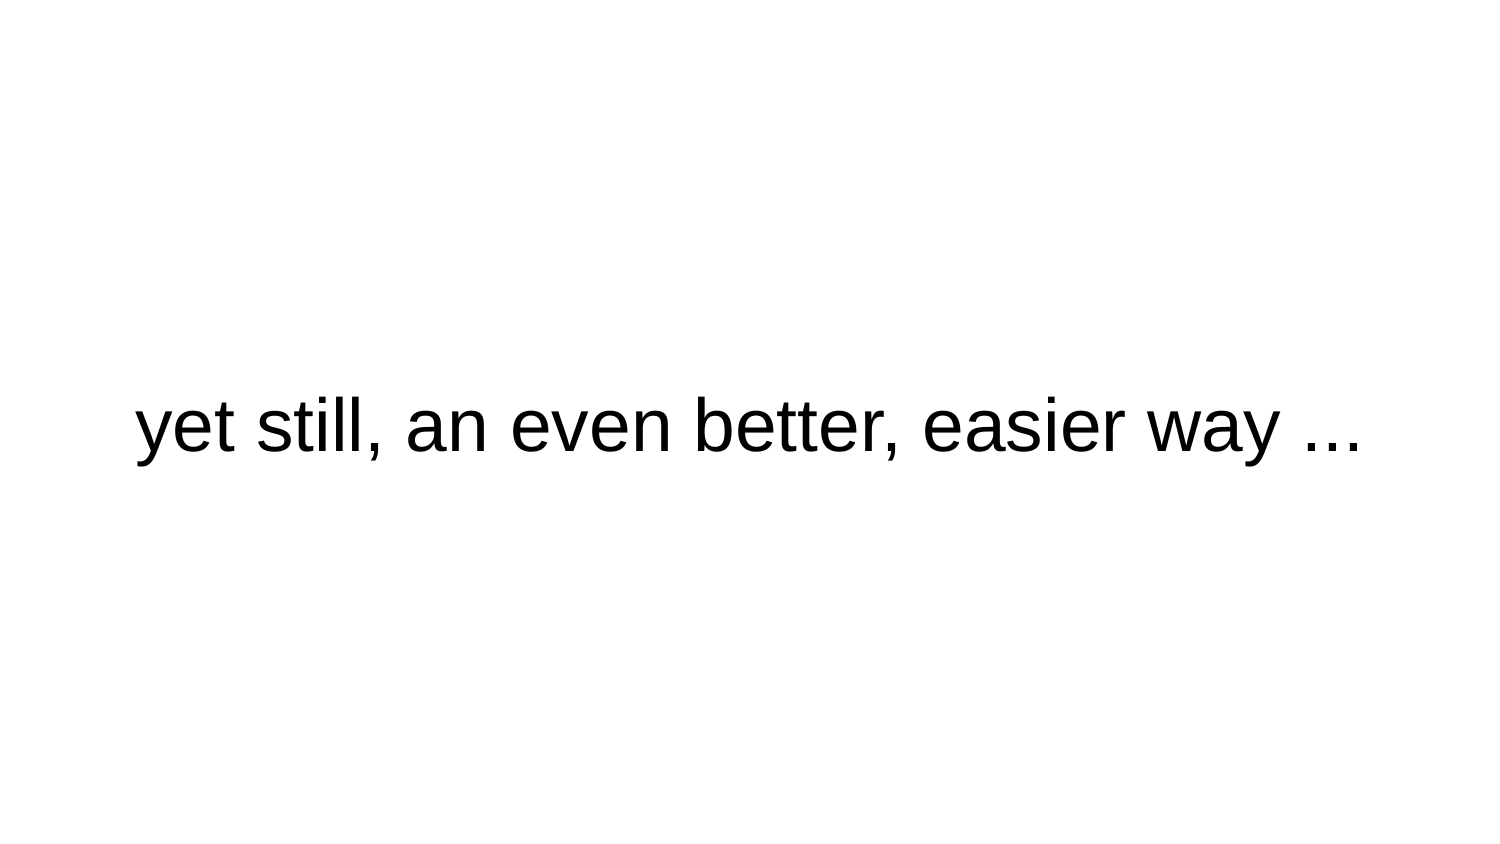

# yet still, an even better, easier way ...